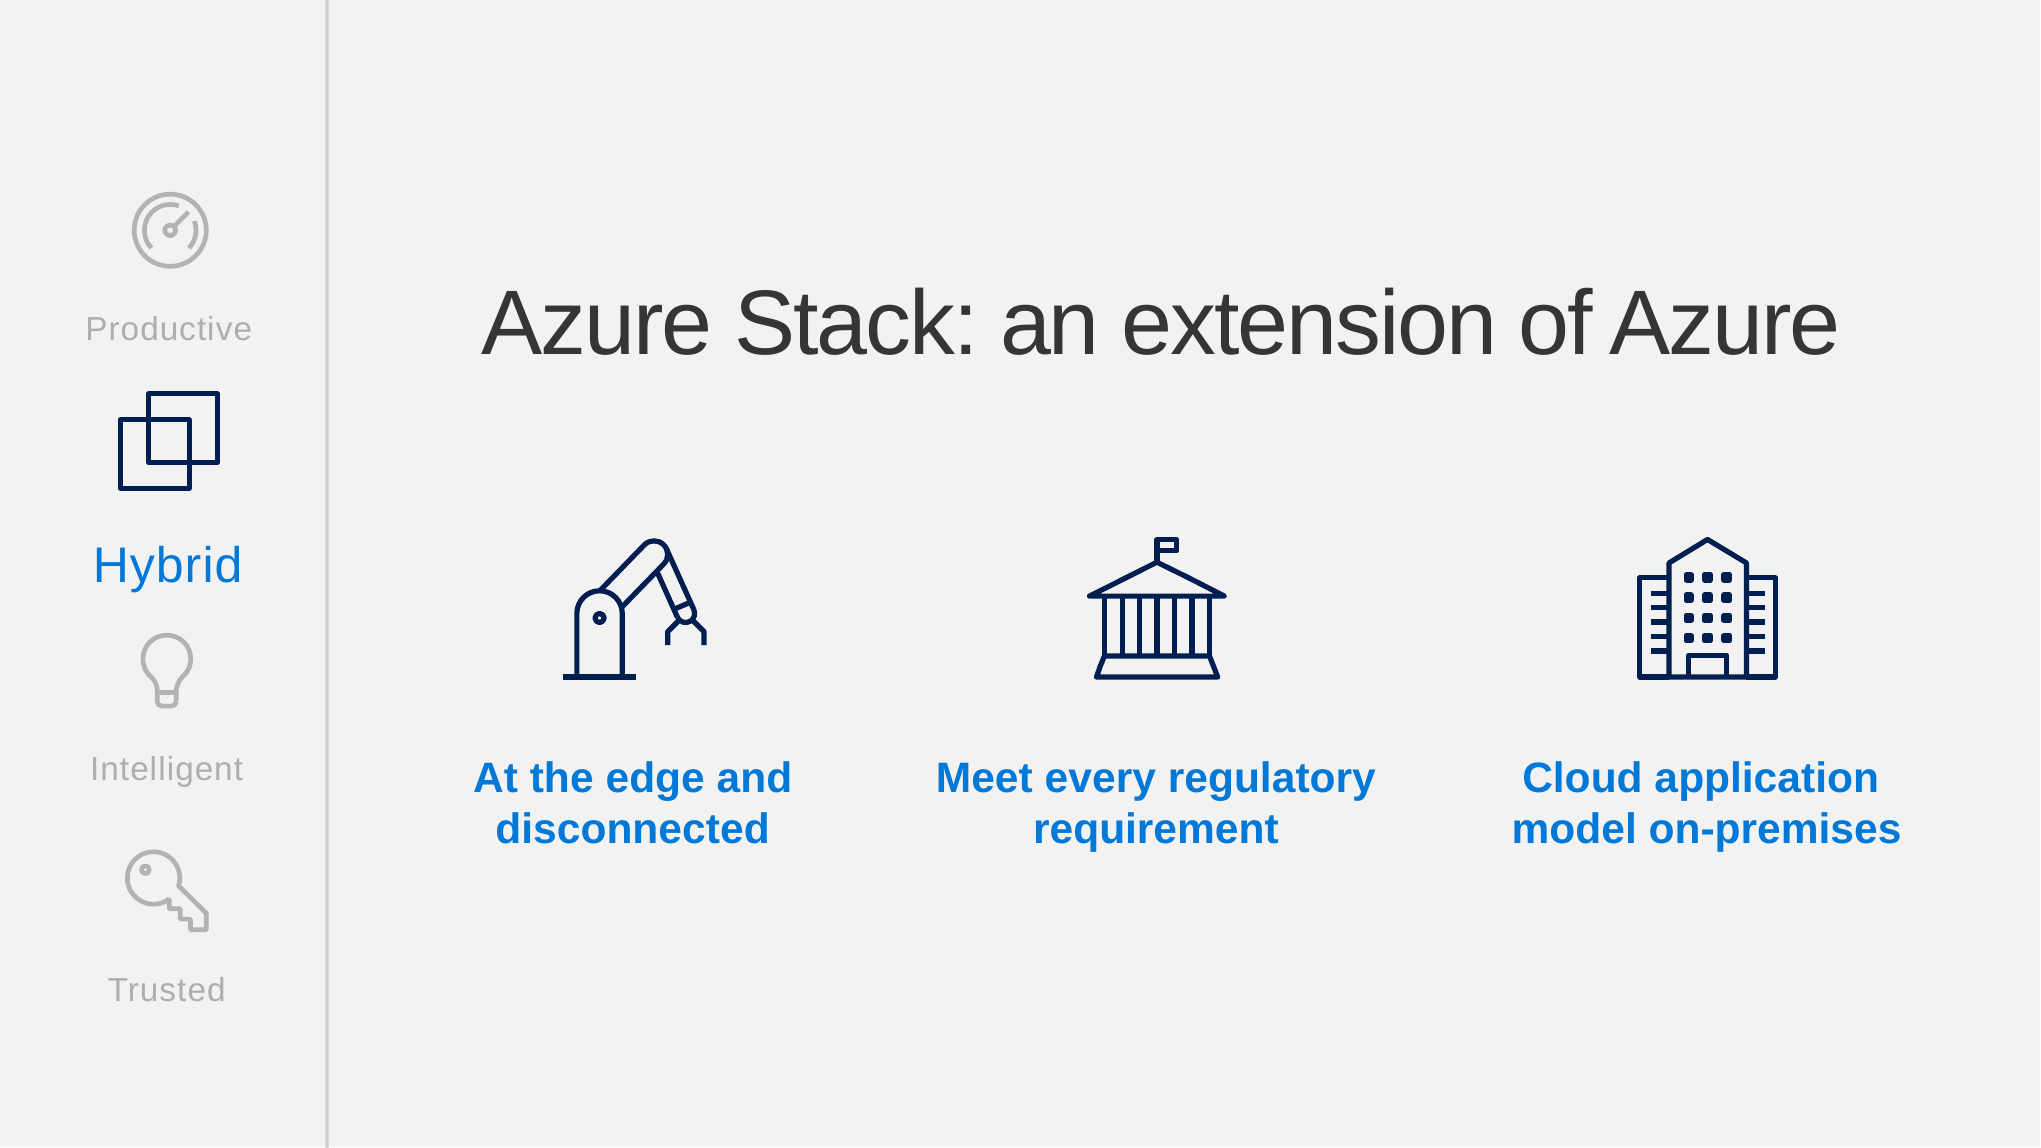

Azure Stack: an extension of Azure
Productive

Hybrid

At the edge and disconnected
Meet every regulatory requirement
Cloud application
model on-premises
Intelligent

Trusted